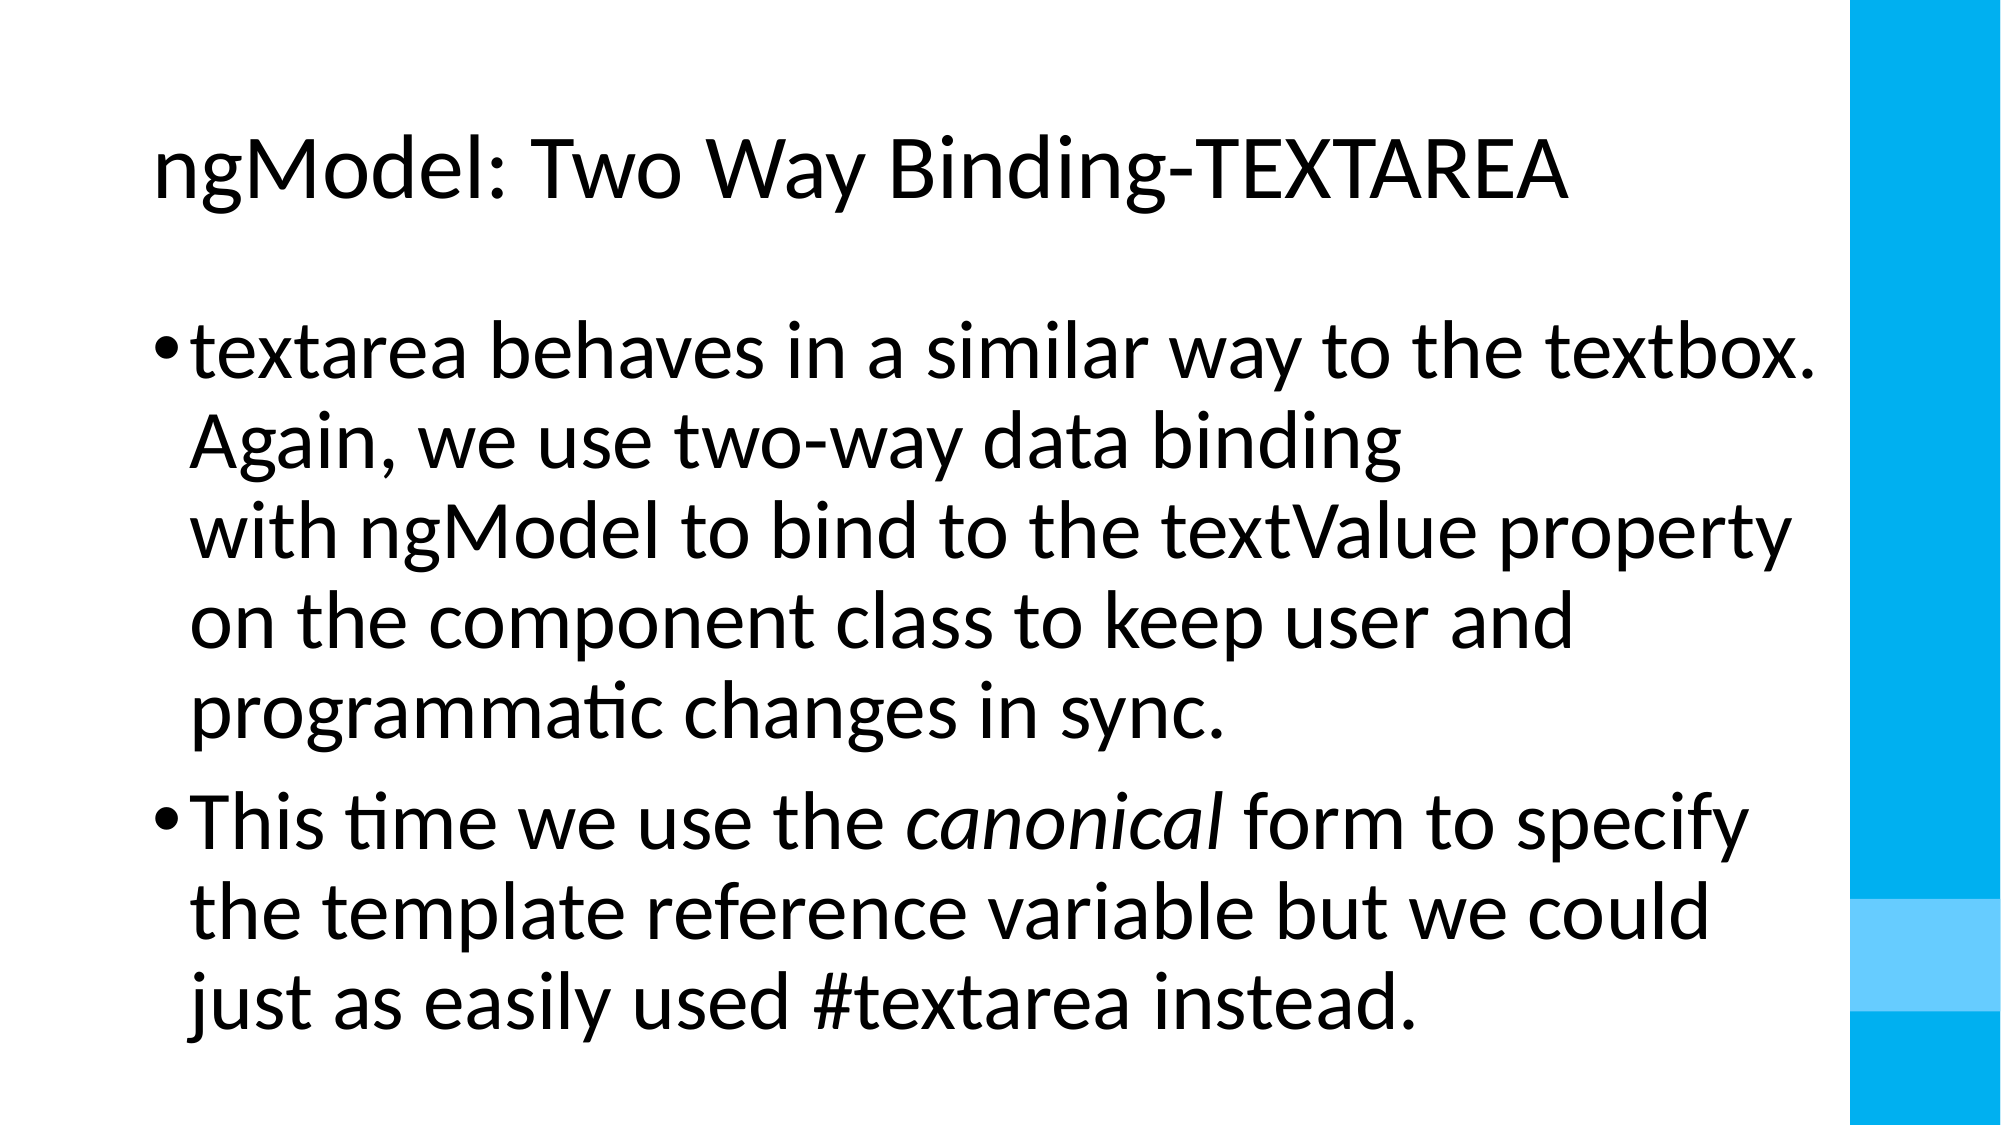

# ngModel: Two Way Binding-TEXTAREA
textarea behaves in a similar way to the textbox. Again, we use two-way data binding with ngModel to bind to the textValue property on the component class to keep user and programmatic changes in sync.
This time we use the canonical form to specify the template reference variable but we could just as easily used #textarea instead.